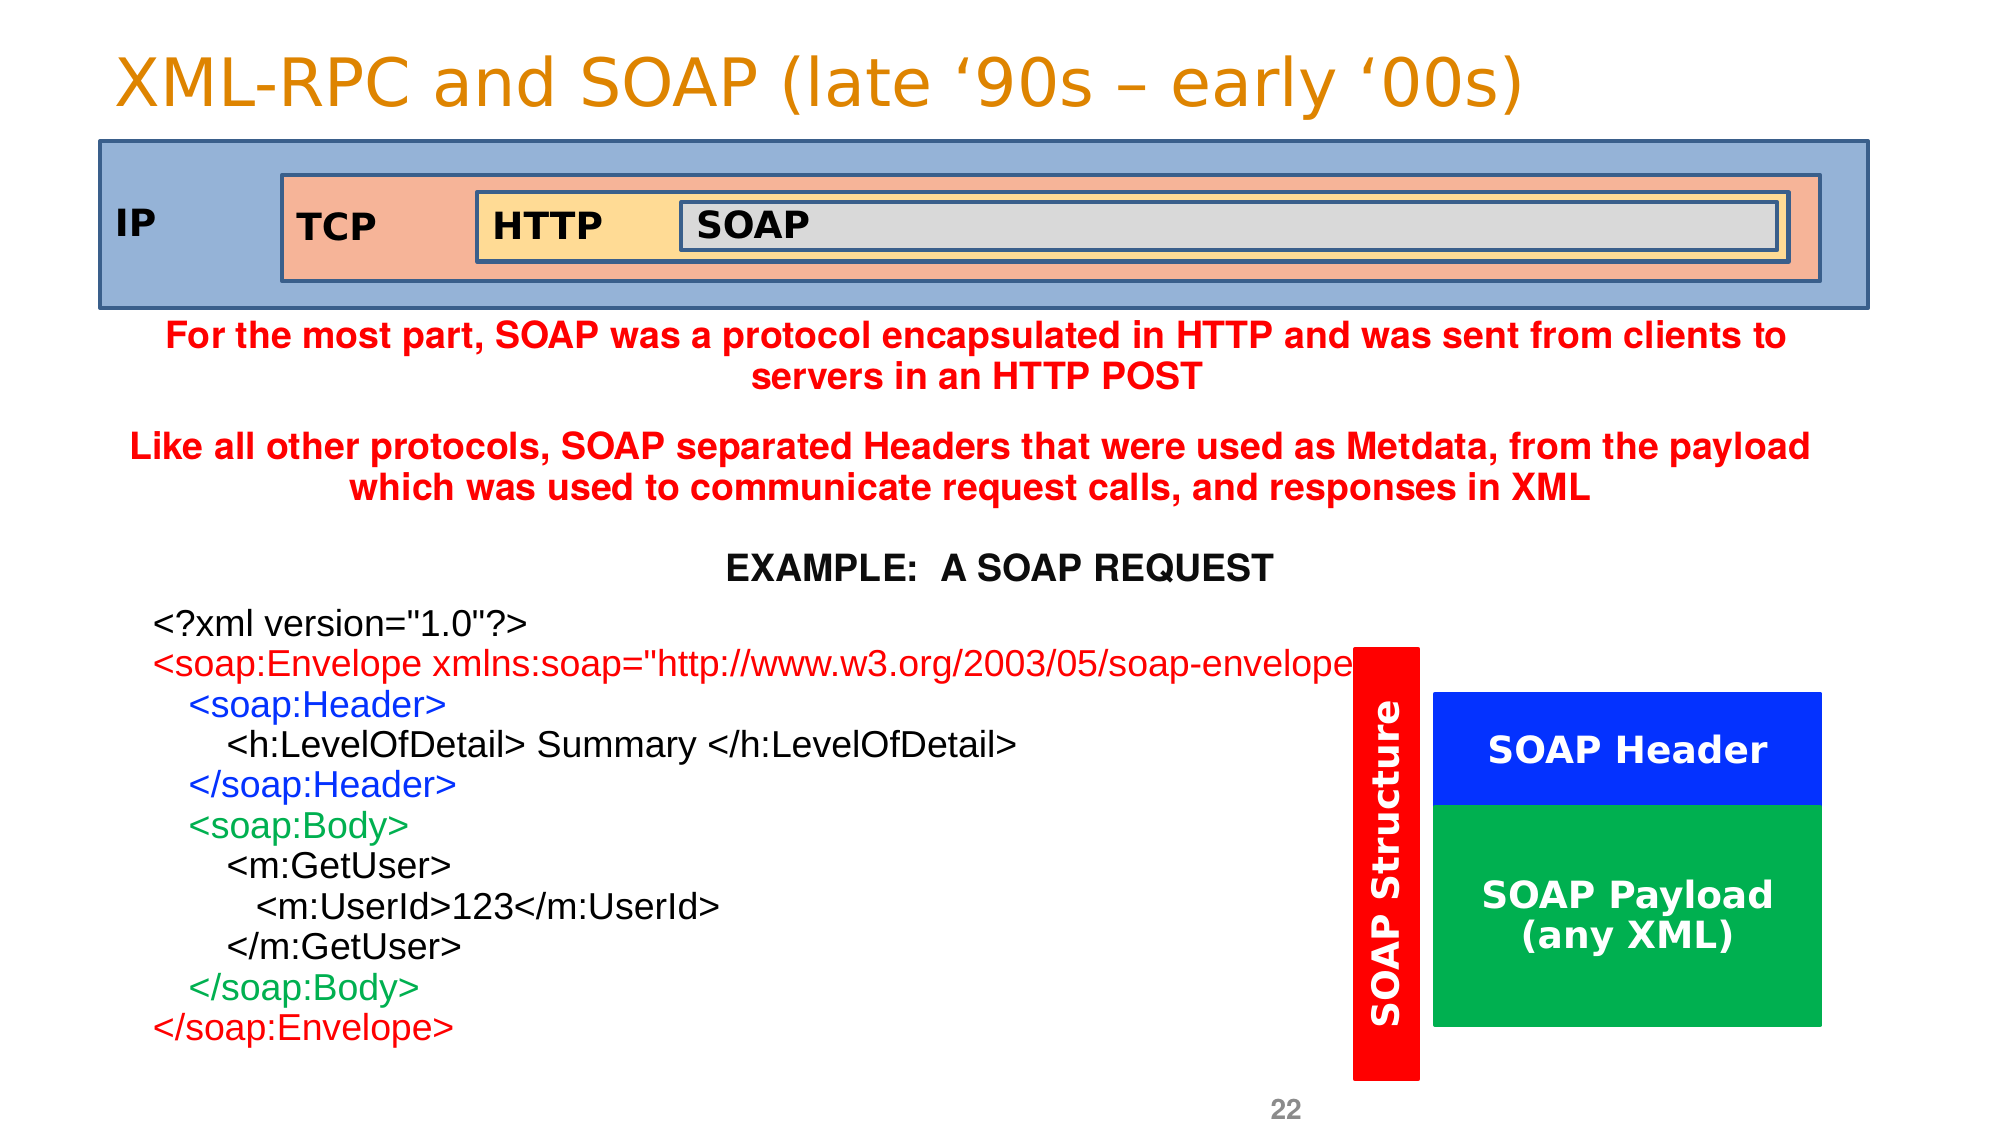

# XML-RPC and SOAP (late ‘90s – early ‘00s)
IP
TCP
HTTP
SOAP
For the most part, SOAP was a protocol encapsulated in HTTP and was sent from clients to servers in an HTTP POST
Like all other protocols, SOAP separated Headers that were used as Metdata, from the payload which was used to communicate request calls, and responses in XML
EXAMPLE:  A SOAP REQUEST
<?xml version="1.0"?>
<soap:Envelope xmlns:soap="http://www.w3.org/2003/05/soap-envelope">
	<soap:Header>
		<h:LevelOfDetail> Summary </h:LevelOfDetail>
	</soap:Header>
	<soap:Body>
		<m:GetUser>
			<m:UserId>123</m:UserId>
		</m:GetUser>
	</soap:Body>
</soap:Envelope>
SOAP Header
SOAP Payload
(any XML)
SOAP Structure
22